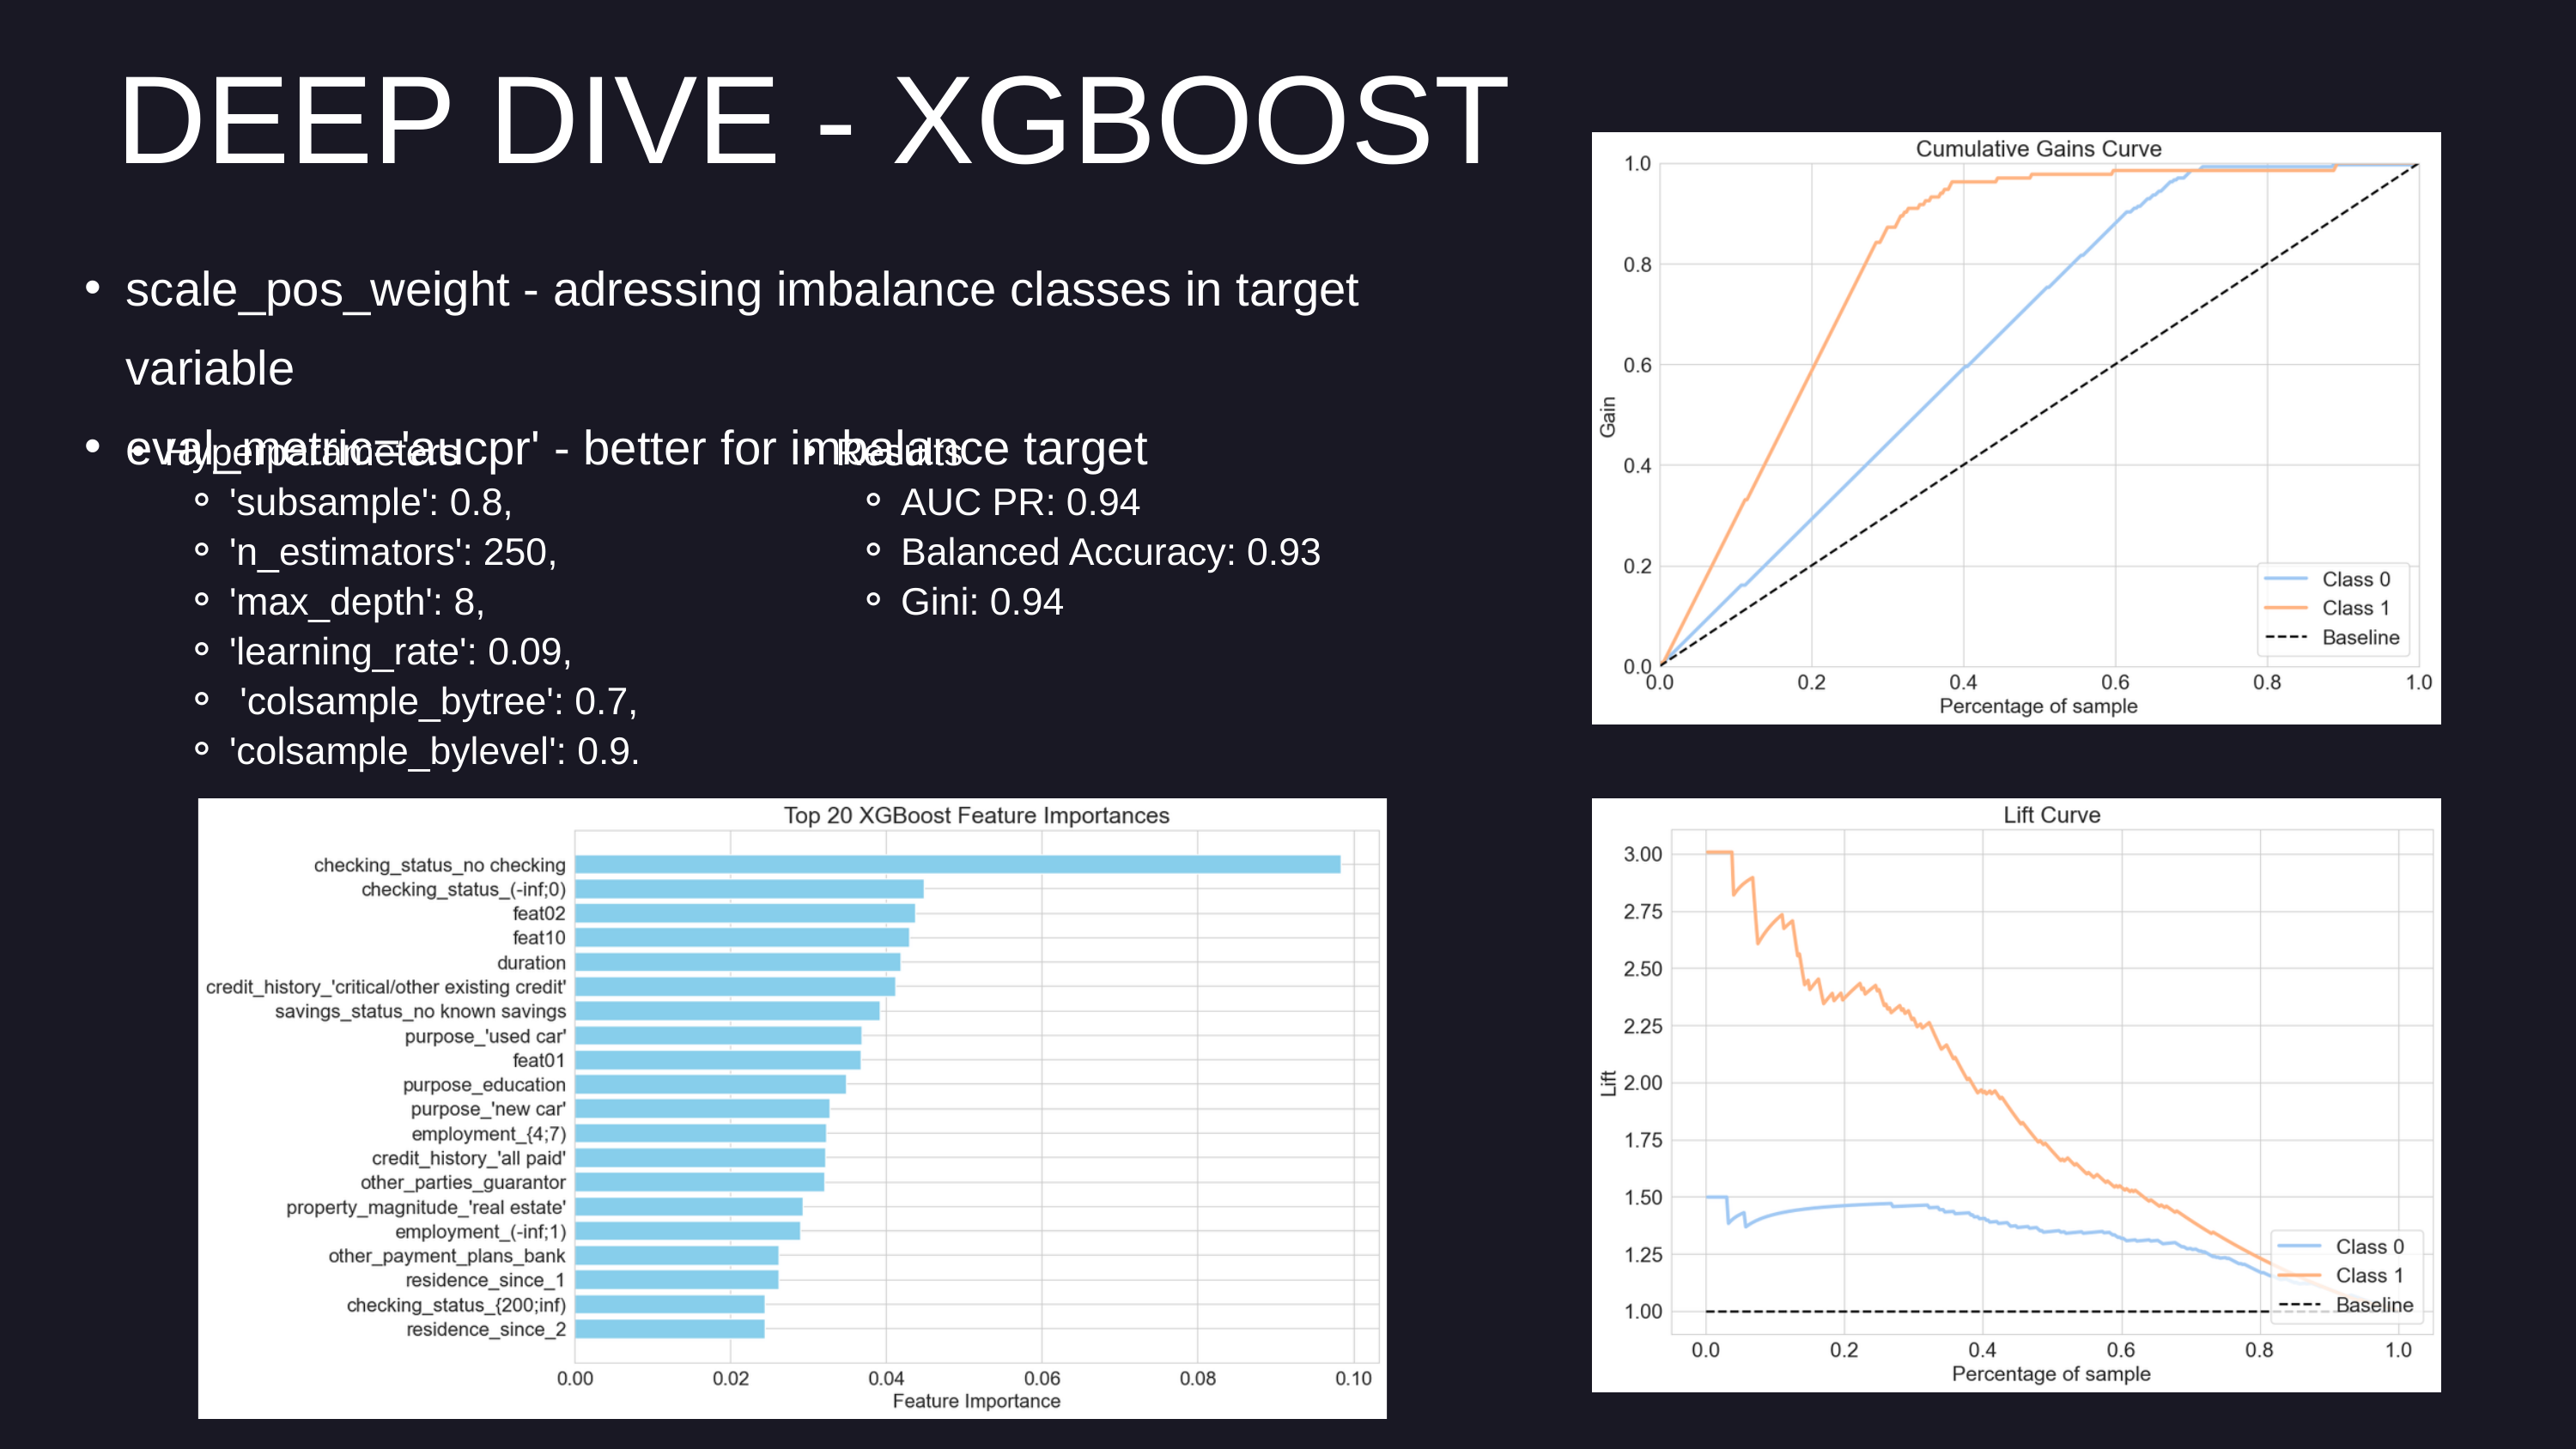

DEEP DIVE - XGBOOST

scale_pos_weight - adressing imbalance classes in target variable
eval_metric='aucpr' - better for imbalance target
Hyperparameters
'subsample': 0.8,
'n_estimators': 250,
'max_depth': 8,
'learning_rate': 0.09,
 'colsample_bytree': 0.7,
'colsample_bylevel': 0.9.
Results
AUC PR: 0.94
Balanced Accuracy: 0.93
Gini: 0.94